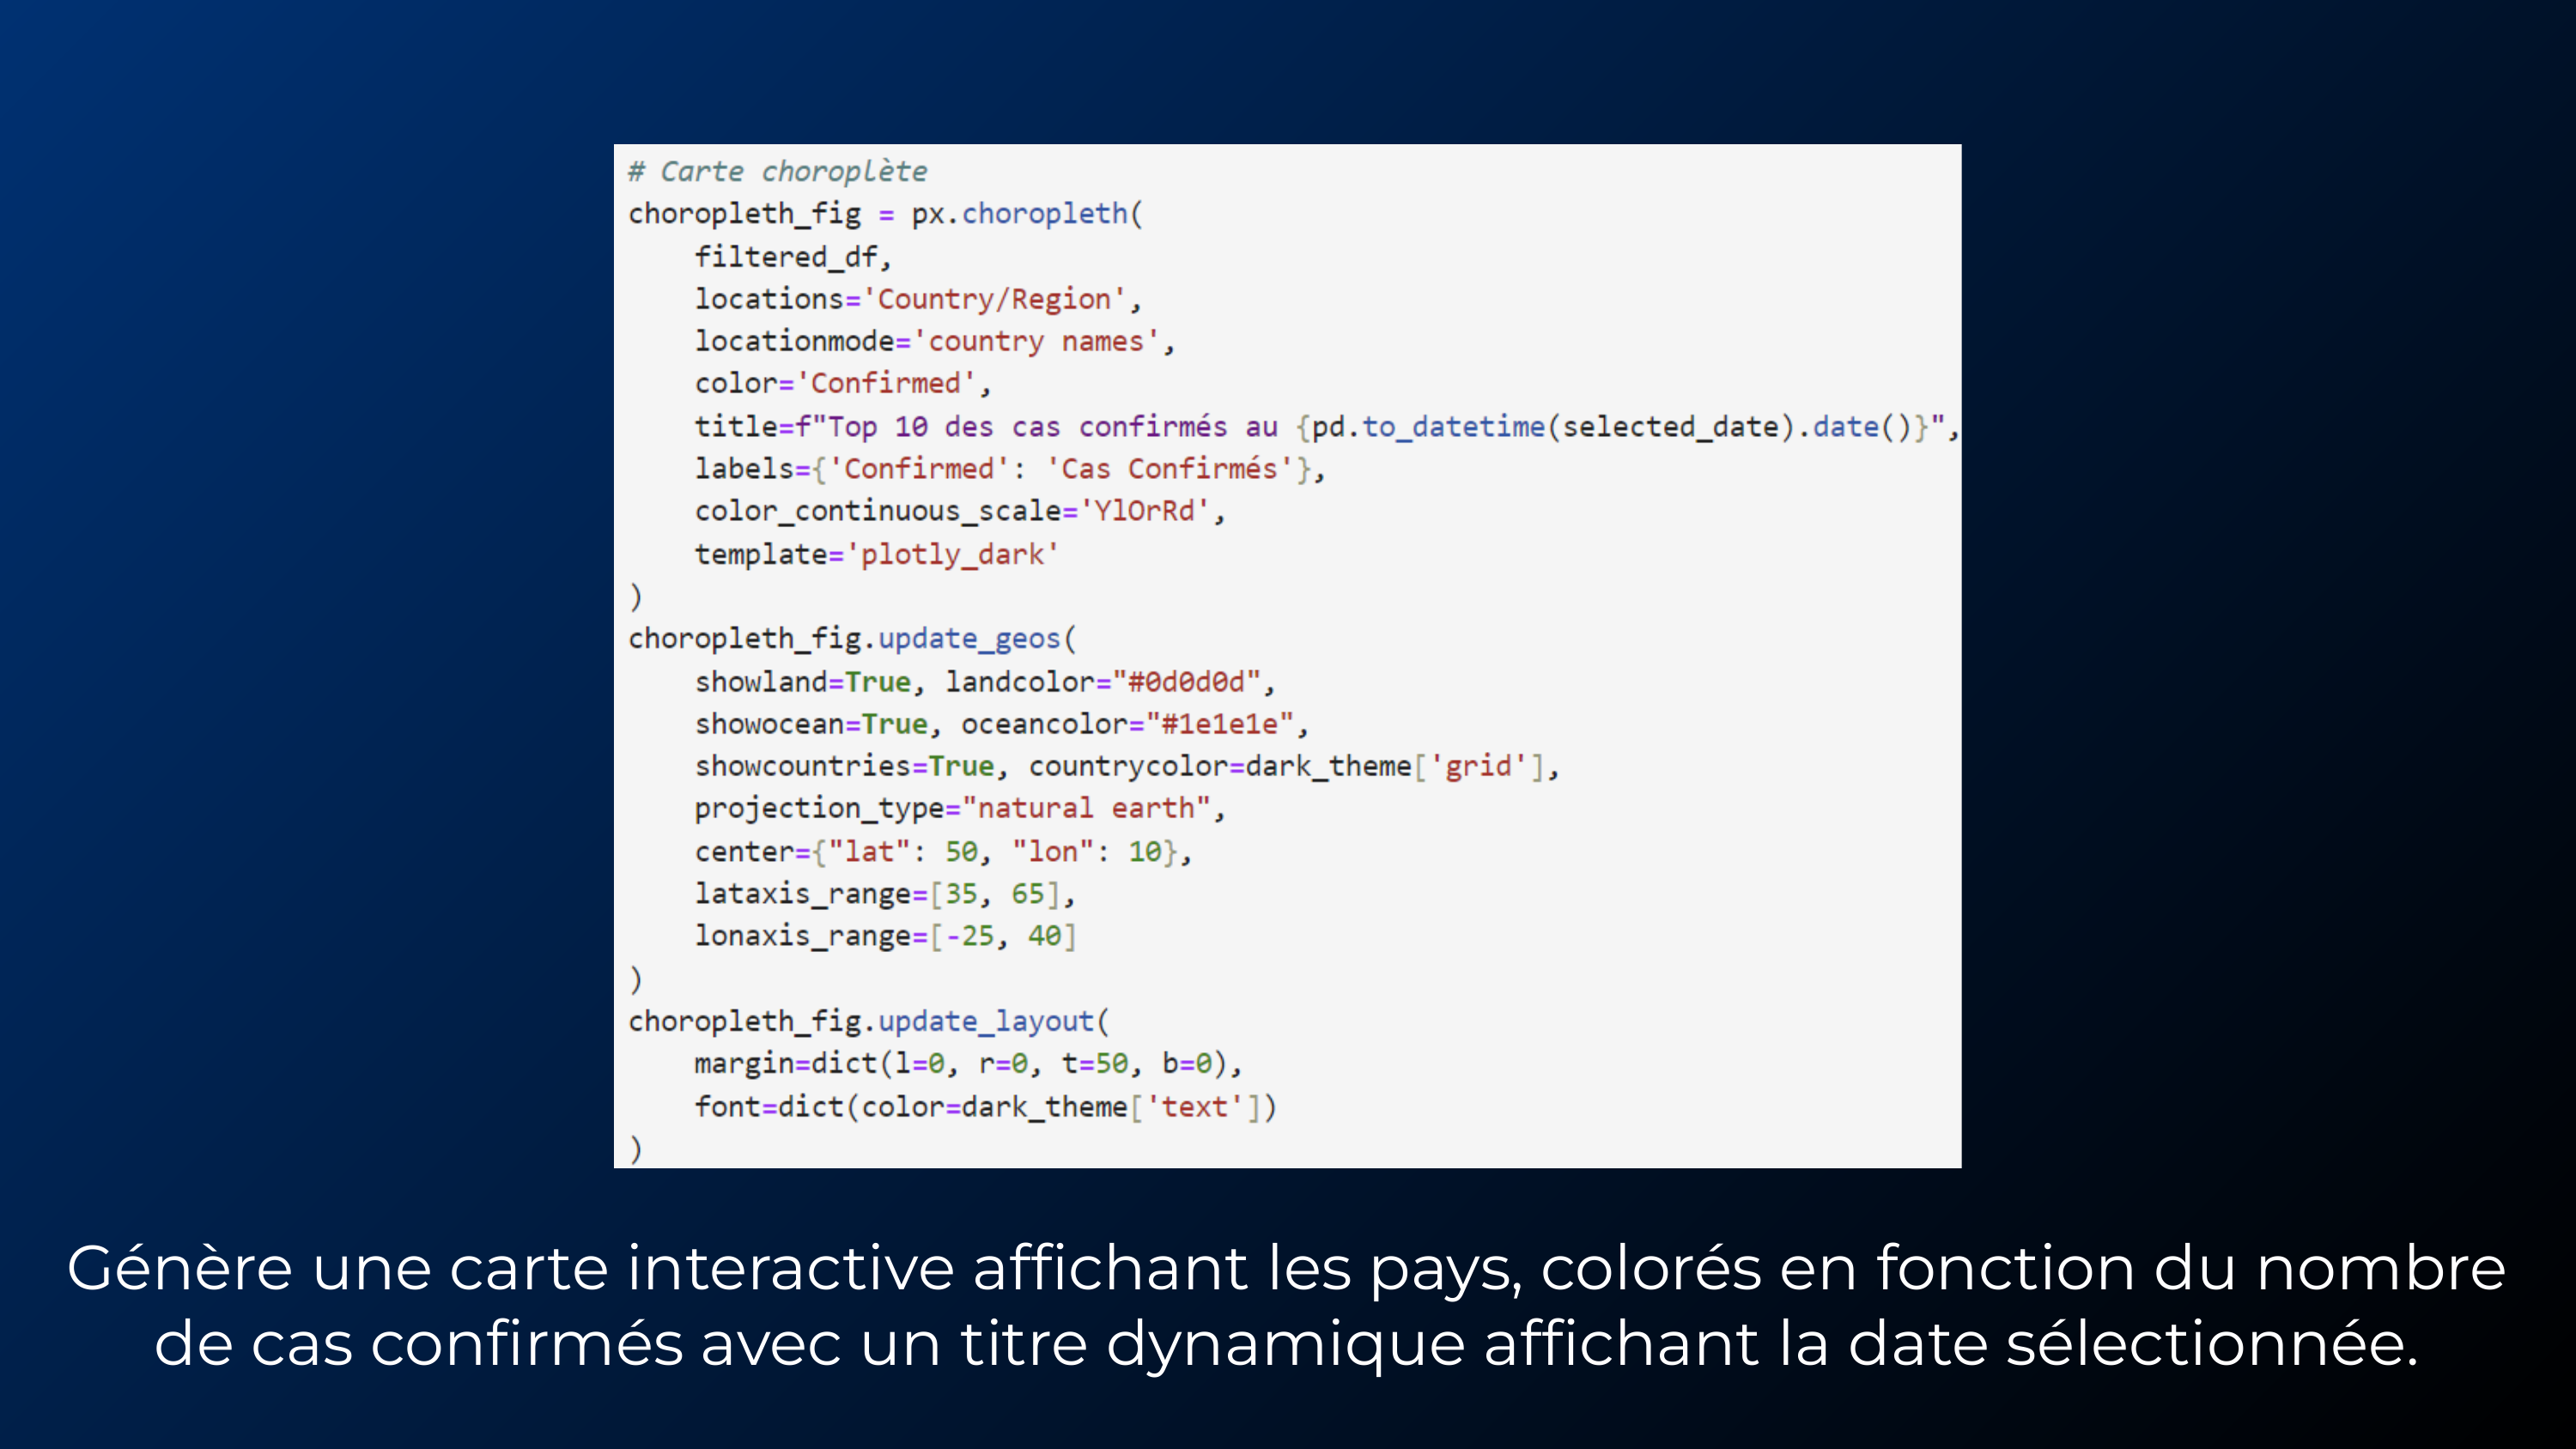

Génère une carte interactive affichant les pays, colorés en fonction du nombre de cas confirmés avec un titre dynamique affichant la date sélectionnée.